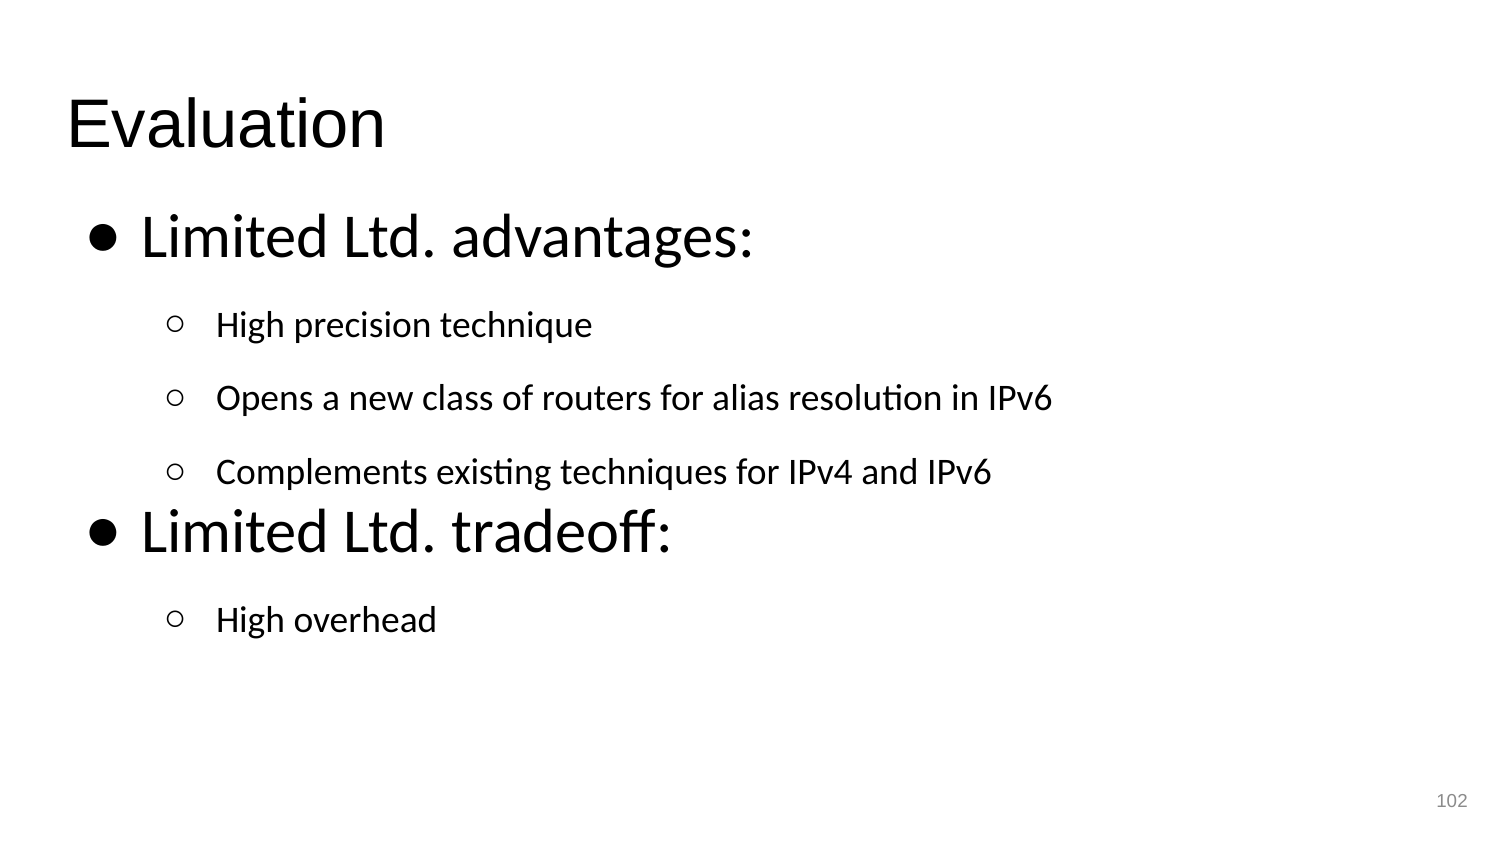

# Evaluation
Limited Ltd. advantages:
High precision technique
Opens a new class of routers for alias resolution in IPv6
Complements existing techniques for IPv4 and IPv6
Limited Ltd. tradeoff:
High overhead
102